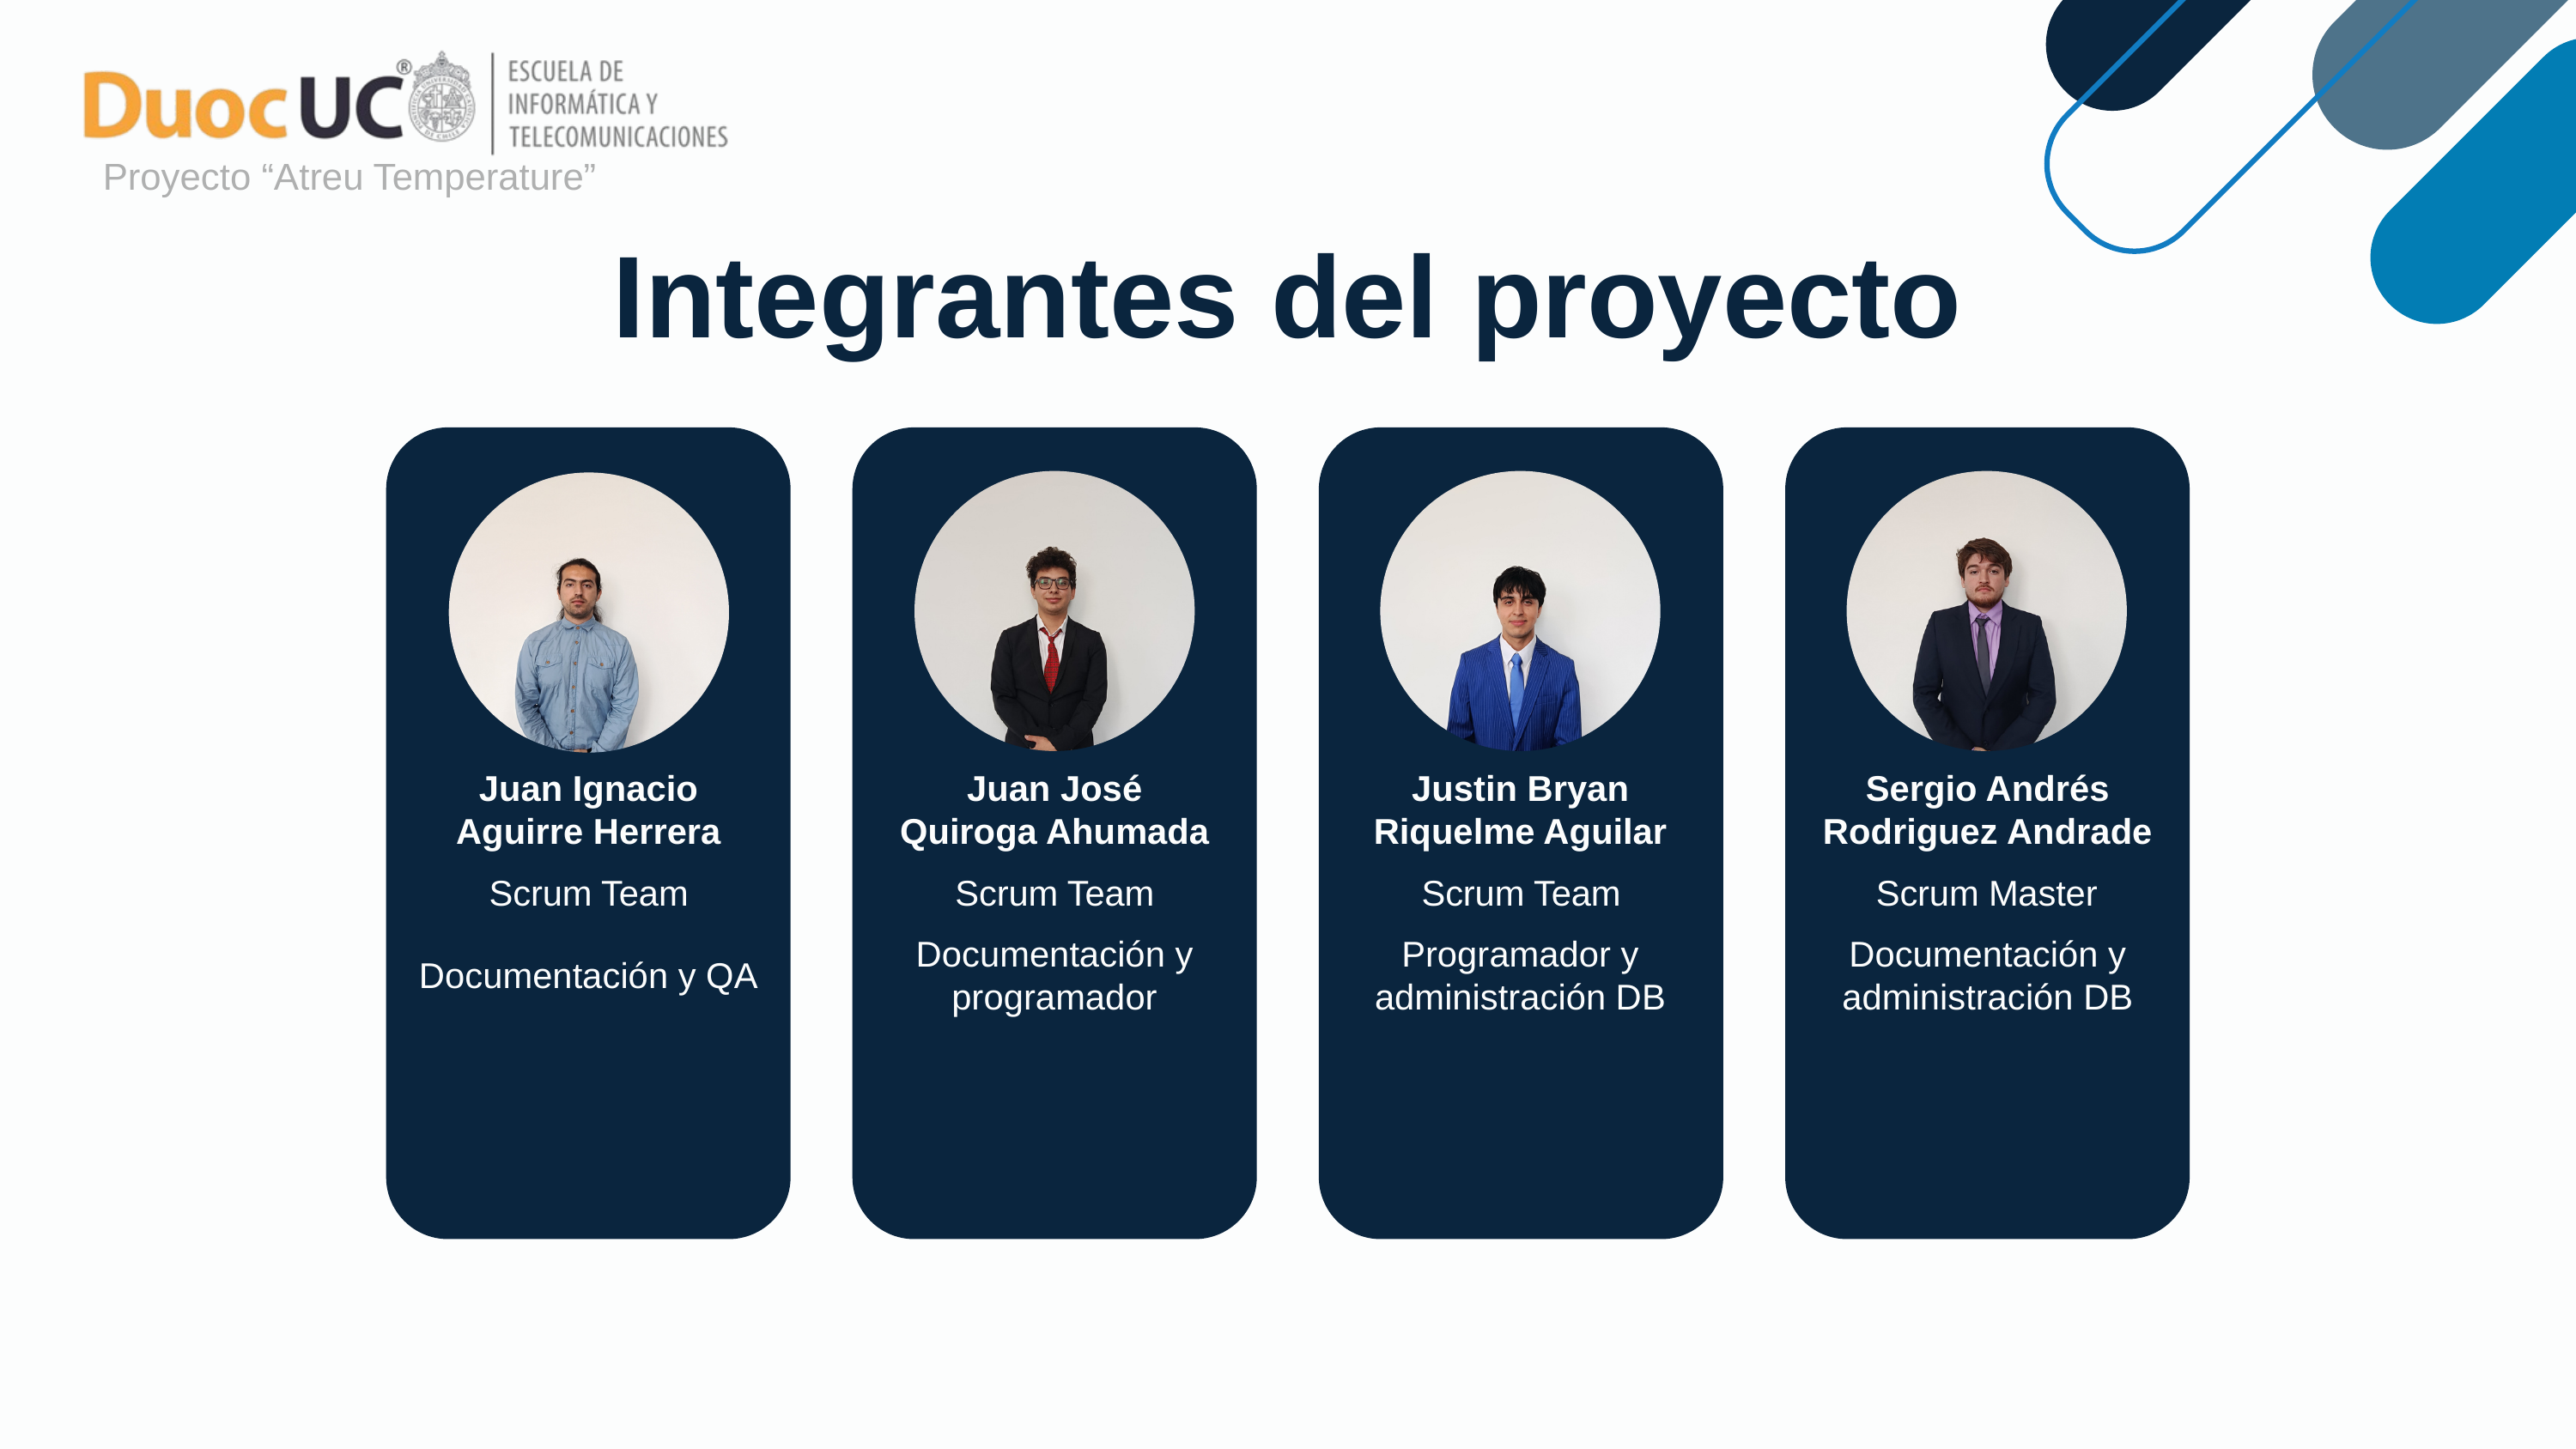

Proyecto “Atreu Temperature”
Integrantes del proyecto

Juan Ignacio
Aguirre Herrera
Juan José
Quiroga Ahumada
Justin Bryan
Riquelme Aguilar
Sergio Andrés
Rodriguez Andrade
Scrum Team
Scrum Team
Scrum Team
Scrum Master
Documentación y programador
Programador y administración DB
Documentación y administración DB
Documentación y QA